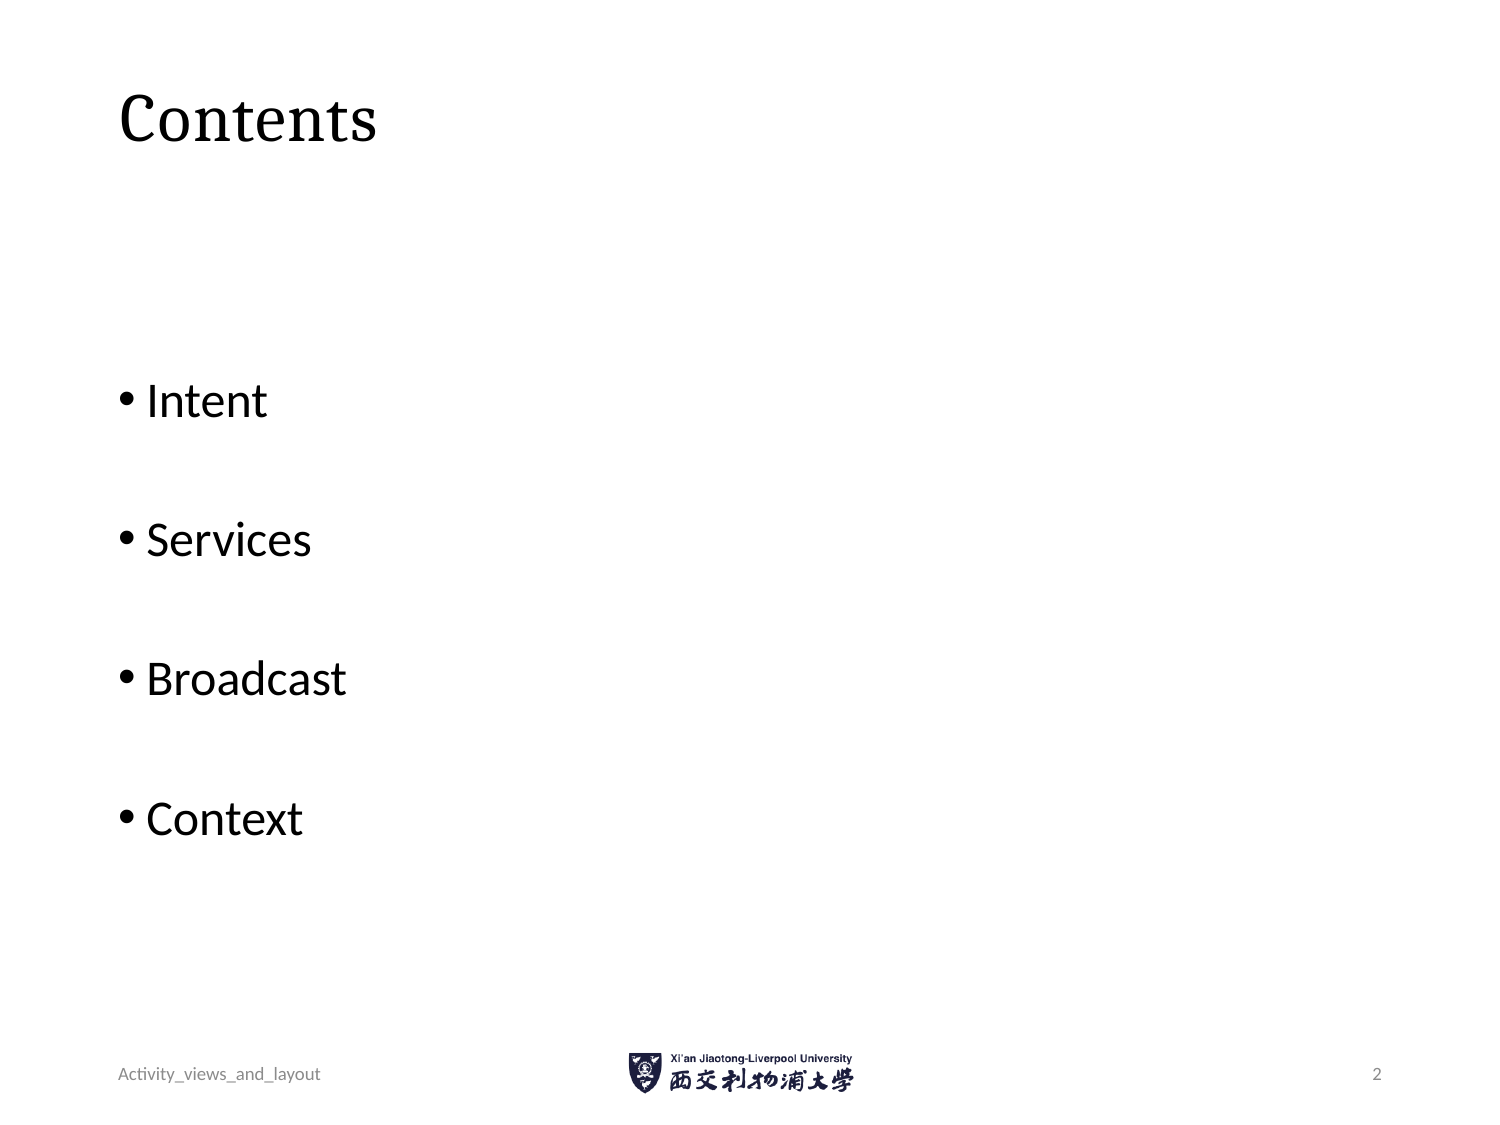

# Contents
Intent

Services

Broadcast

Context
Activity_views_and_layout
2